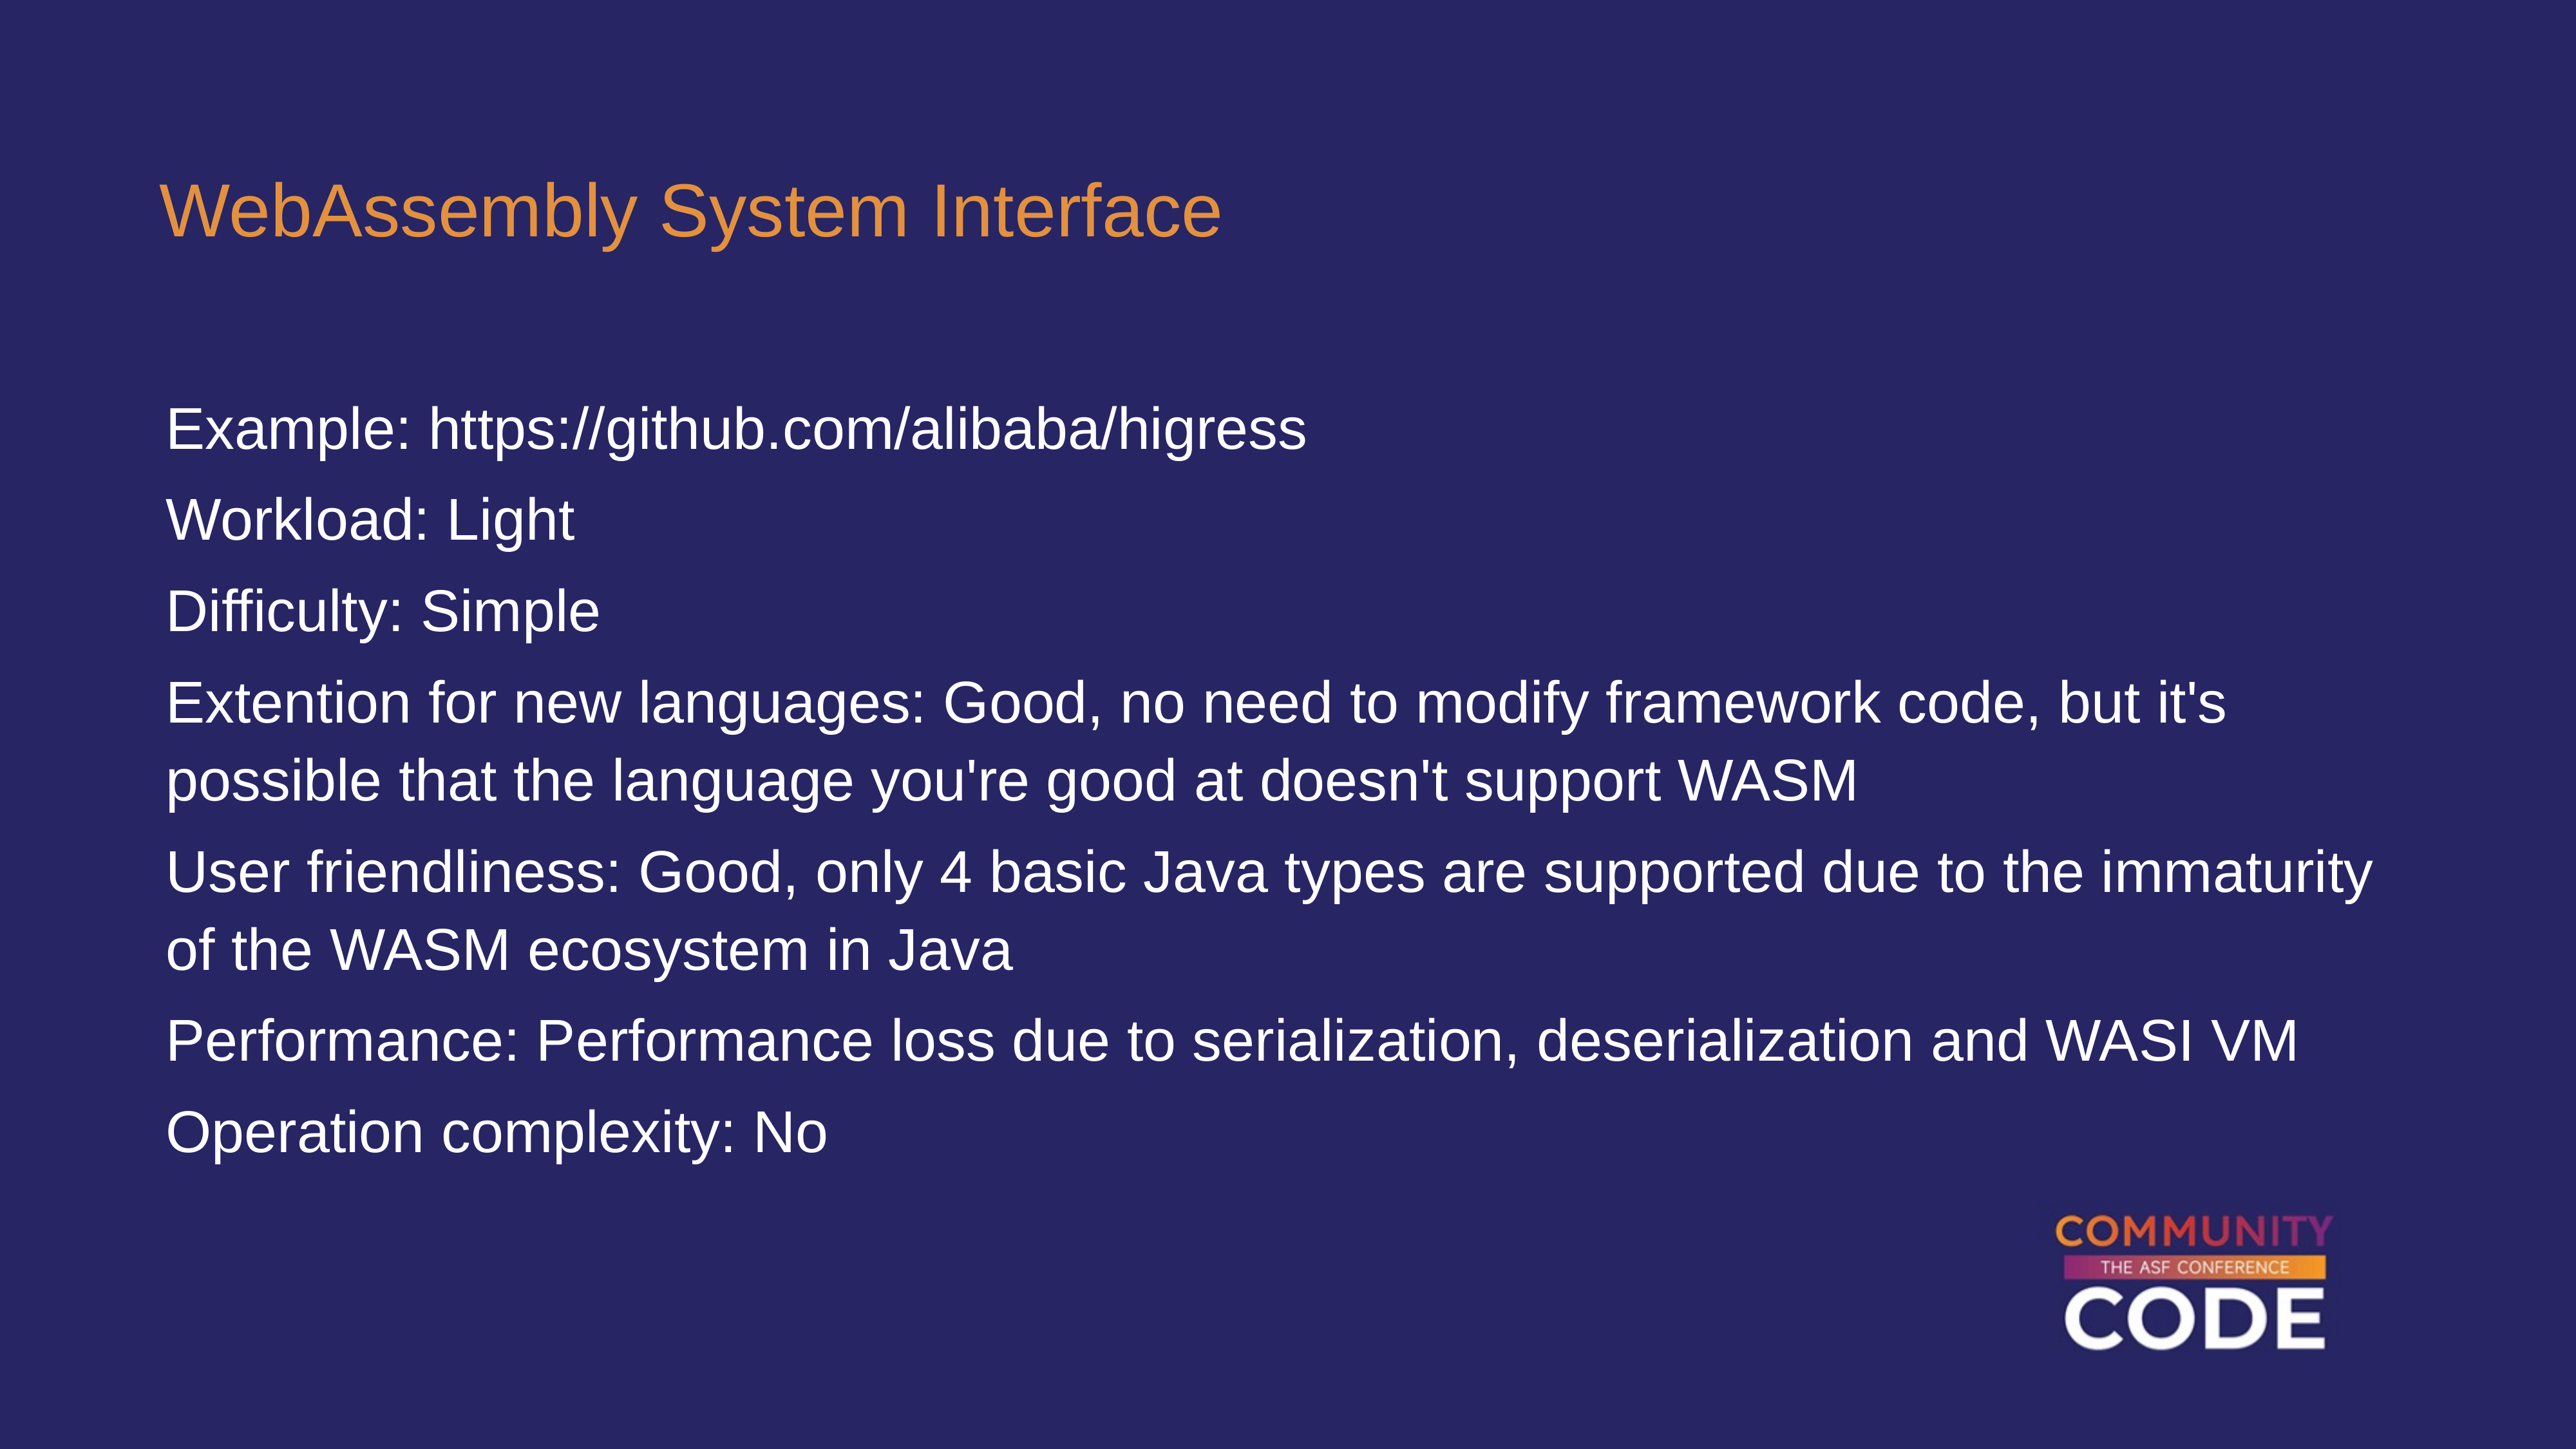

WebAssembly System Interface
Example: https://github.com/alibaba/higress
Workload: Light
Difficulty: Simple
Extention for new languages: Good, no need to modify framework code, but it's possible that the language you're good at doesn't support WASM
User friendliness: Good, only 4 basic Java types are supported due to the immaturity of the WASM ecosystem in Java
Performance: Performance loss due to serialization, deserialization and WASI VM
Operation complexity: No